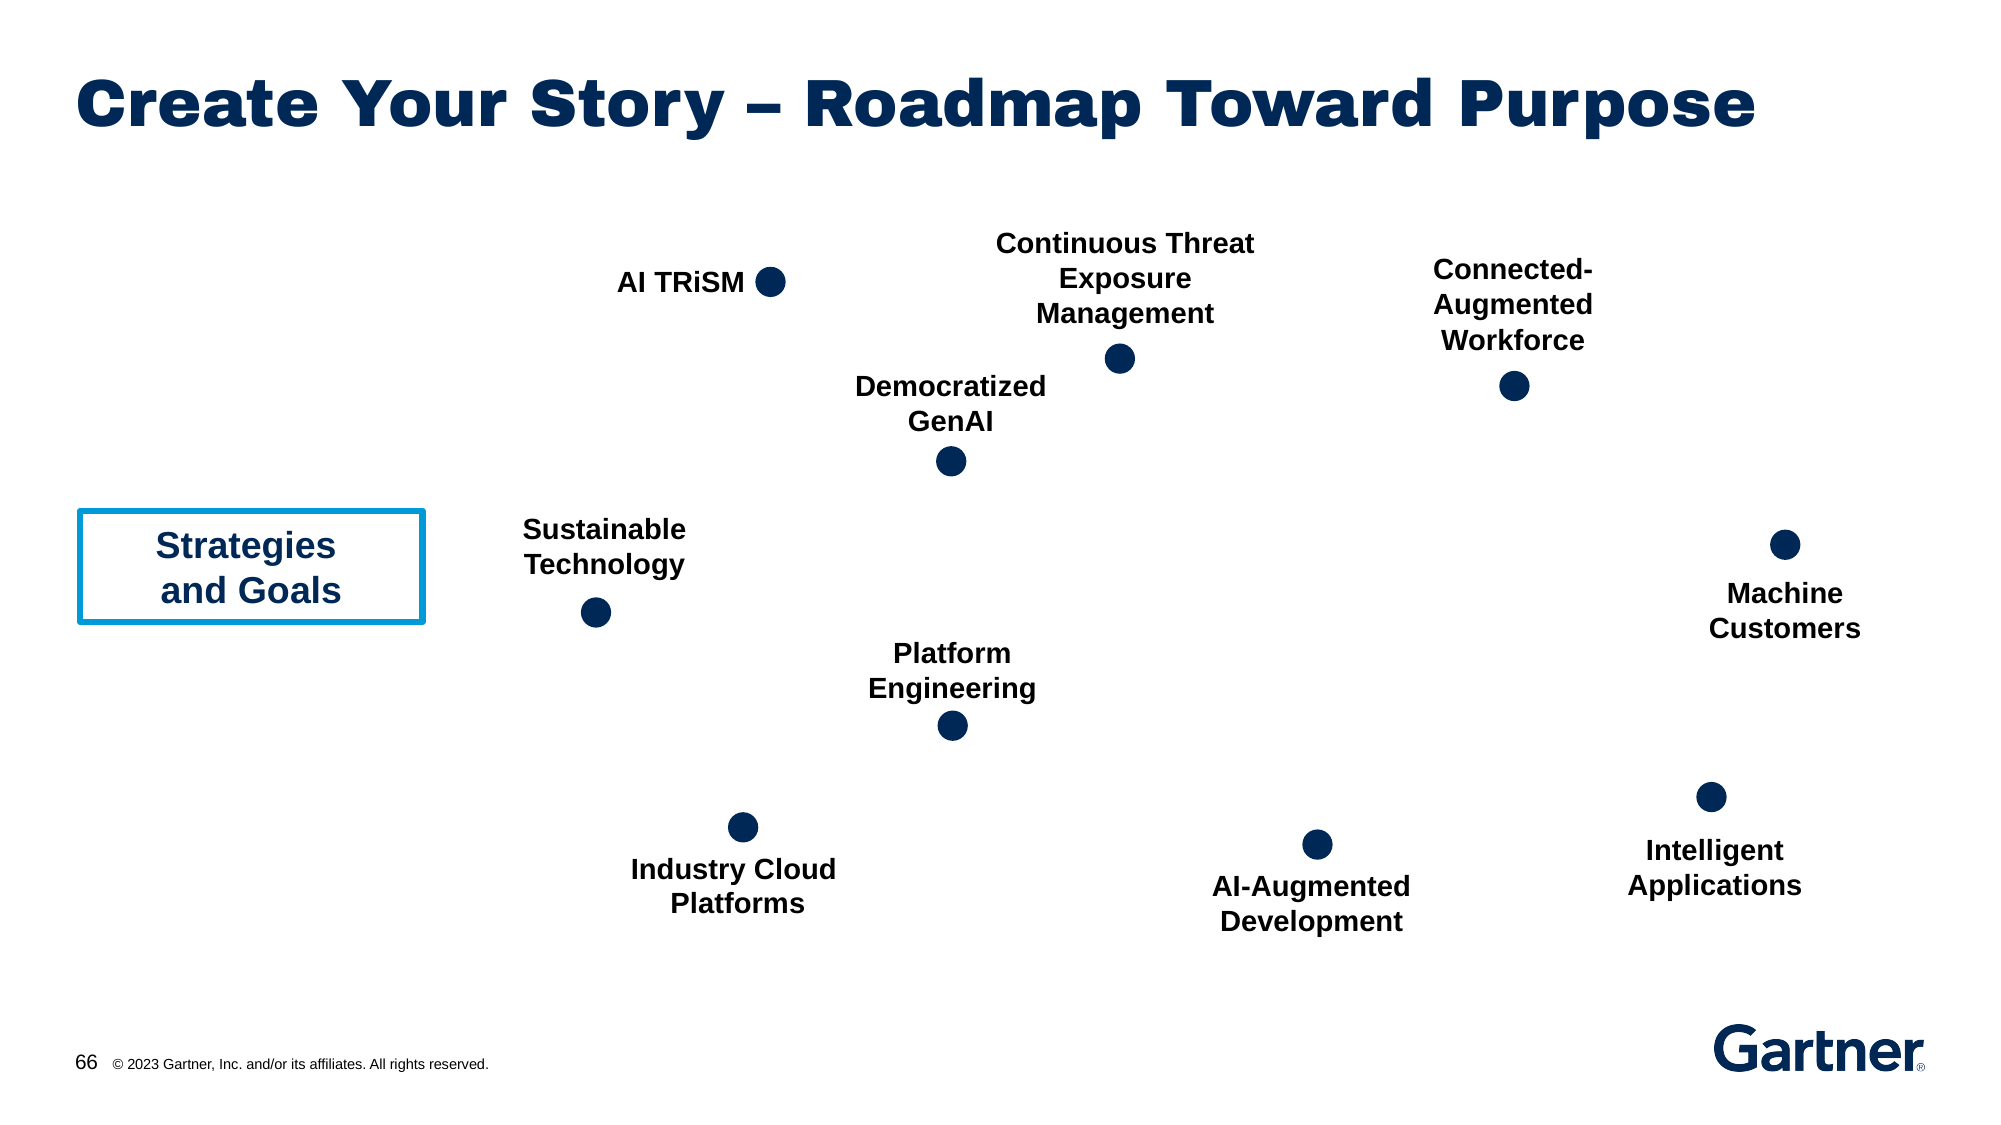

Create Your Story – Roadmap Toward Purpose
Continuous Threat Exposure Management
AI TRiSM

Connected-Augmented Workforce

Democratized GenAI

Strategies
and Goals
Sustainable Technology

Machine Customers

Platform Engineering

Industry Cloud
Platforms
Intelligent Applications
AI-Augmented Development